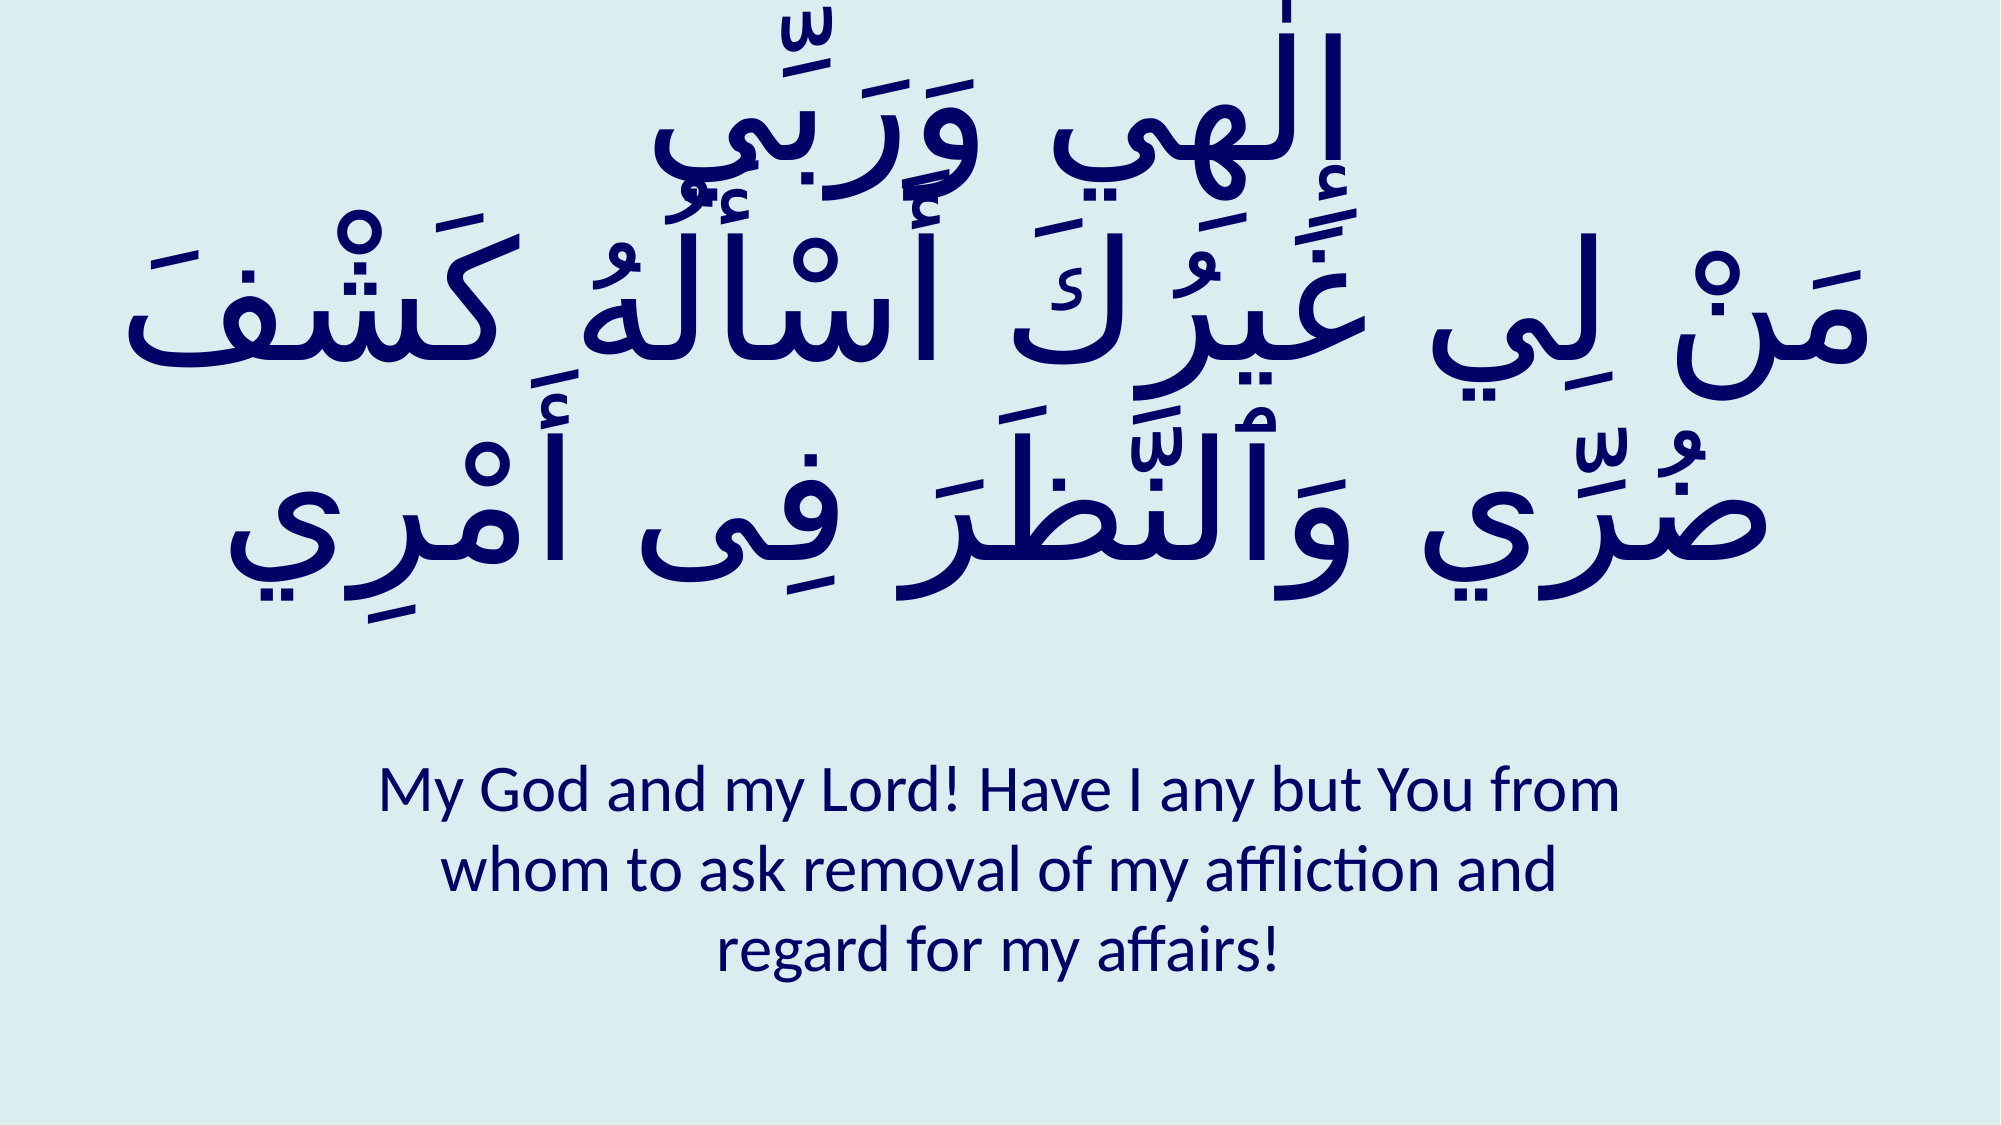

# إِلٰهِي وَرَبِّي مَنْ لِي غَیرُكَ أَسْأَلُهُ كَشْفَ ضُرِّي وَٱلنَّظَرَ فِی أَمْرِي
My God and my Lord! Have I any but You from whom to ask removal of my affliction and regard for my affairs!